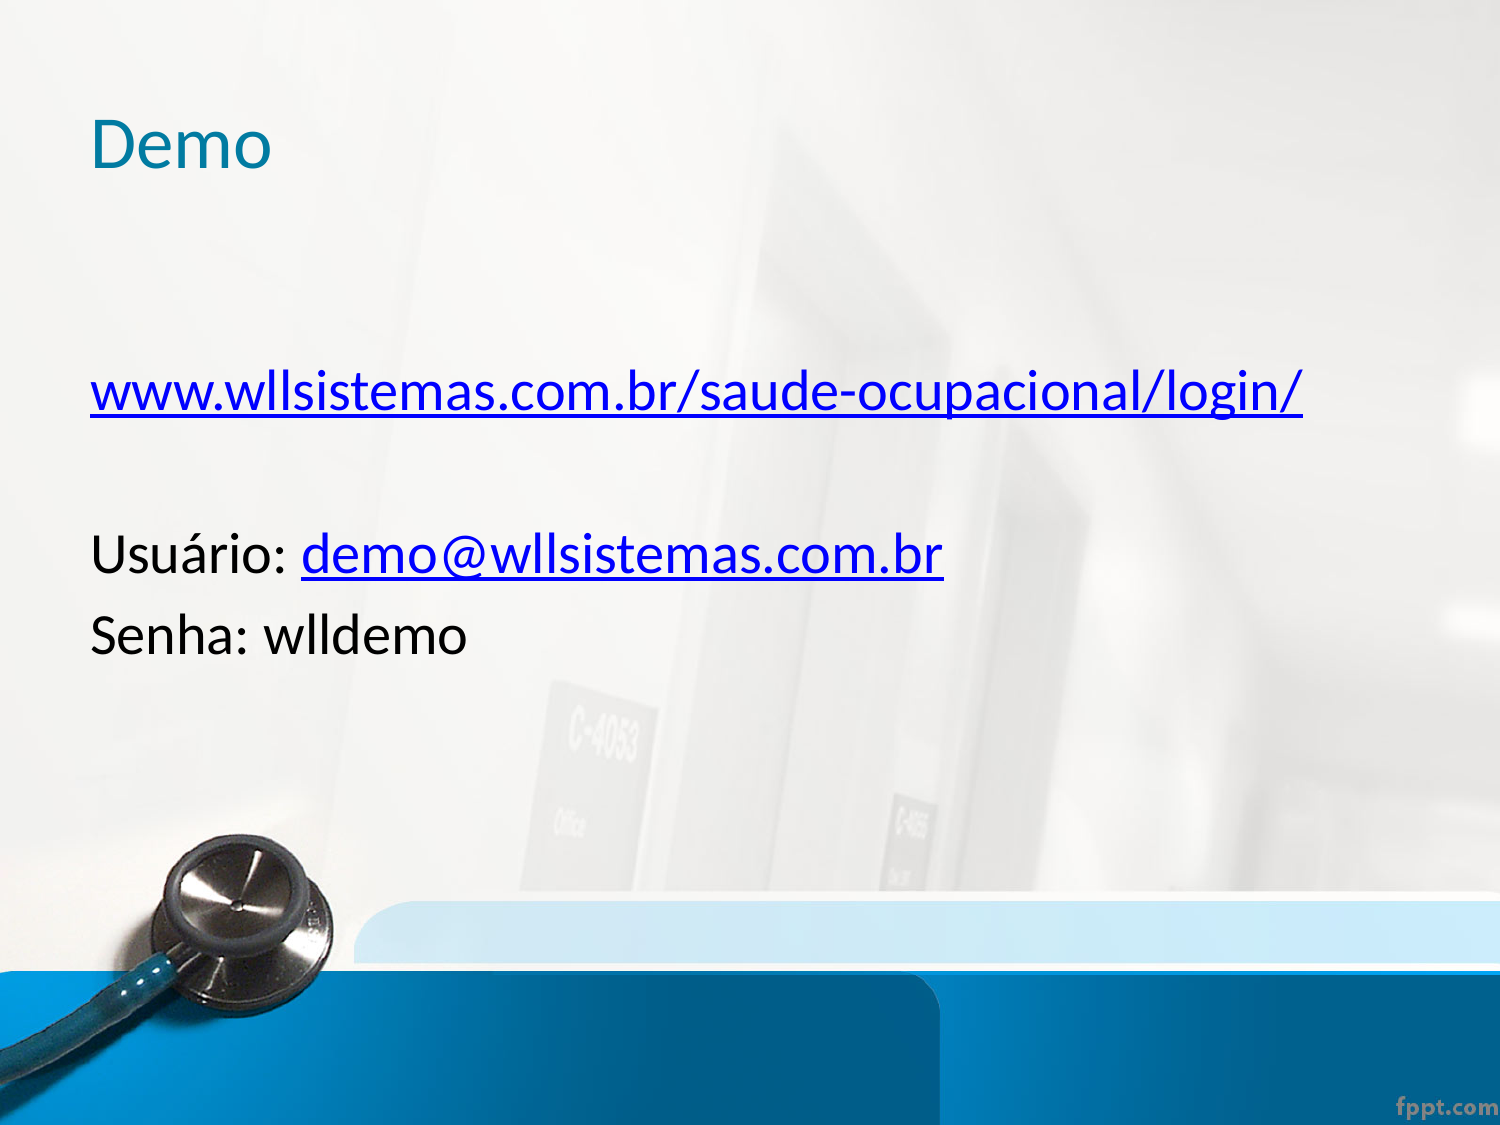

# Demo

www.wllsistemas.com.br/saude-ocupacional/login/

Usuário: demo@wllsistemas.com.br
Senha: wlldemo